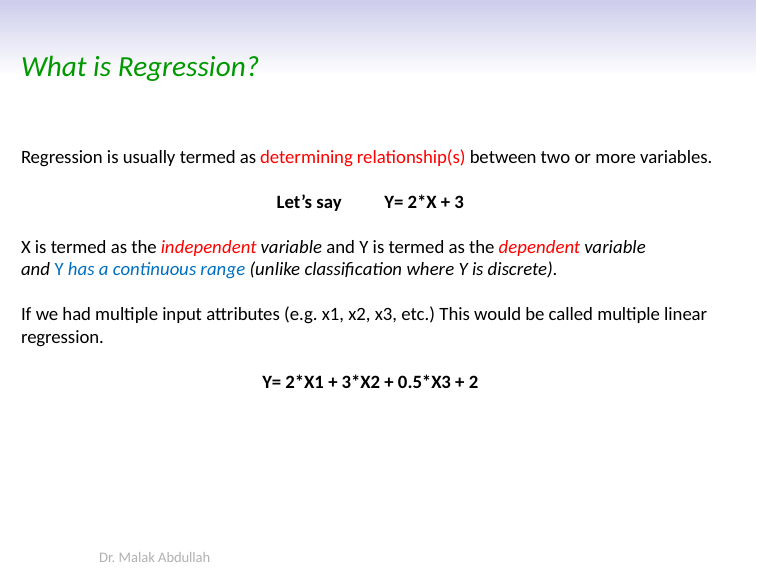

# What is Regression?
Regression is usually termed as determining relationship(s) between two or more variables.

Let’s say          Y= 2*X + 3

X is termed as the independent variable and Y is termed as the dependent variable and Y has a continuous range (unlike classification where Y is discrete).

If we had multiple input attributes (e.g. x1, x2, x3, etc.) This would be called multiple linear regression.

Y= 2*X1 + 3*X2 + 0.5*X3 + 2

Dr. Malak Abdullah